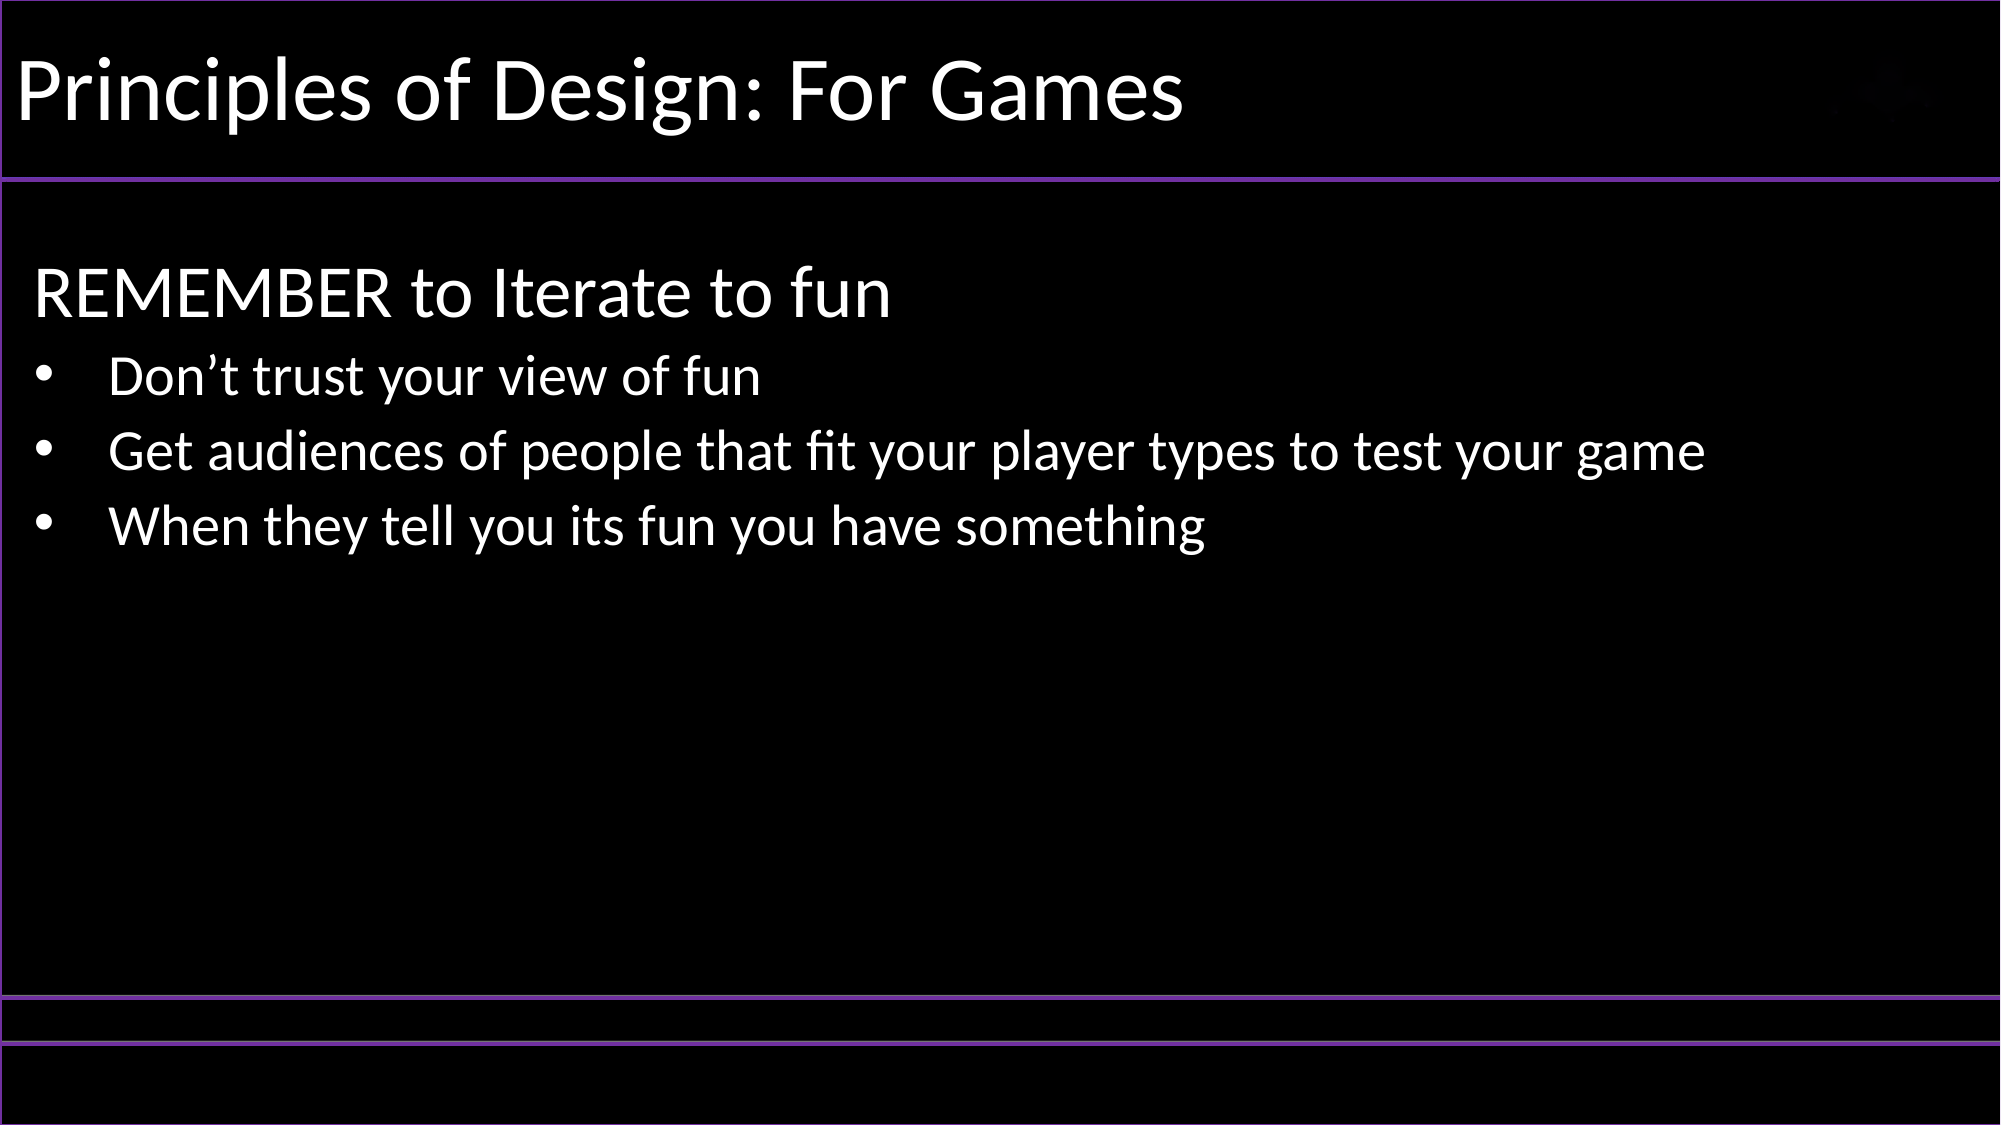

# Principles of Design: For Games

REMEMBER to Iterate to fun
Don’t trust your view of fun
Get audiences of people that fit your player types to test your game
When they tell you its fun you have something